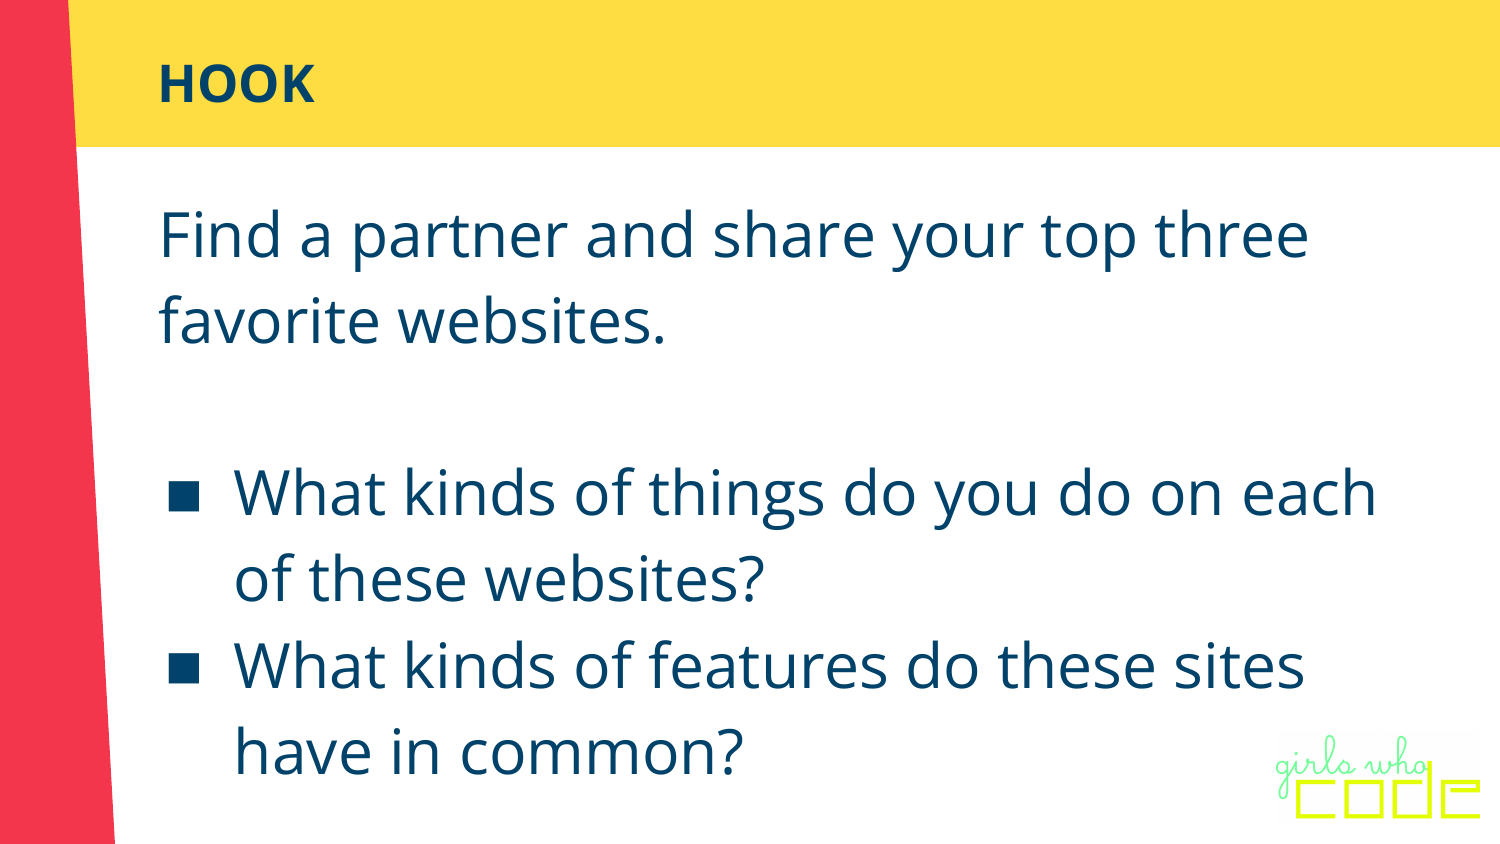

# HOOK
Find a partner and share your top three favorite websites.

What kinds of things do you do on each of these websites?
What kinds of features do these sites have in common?